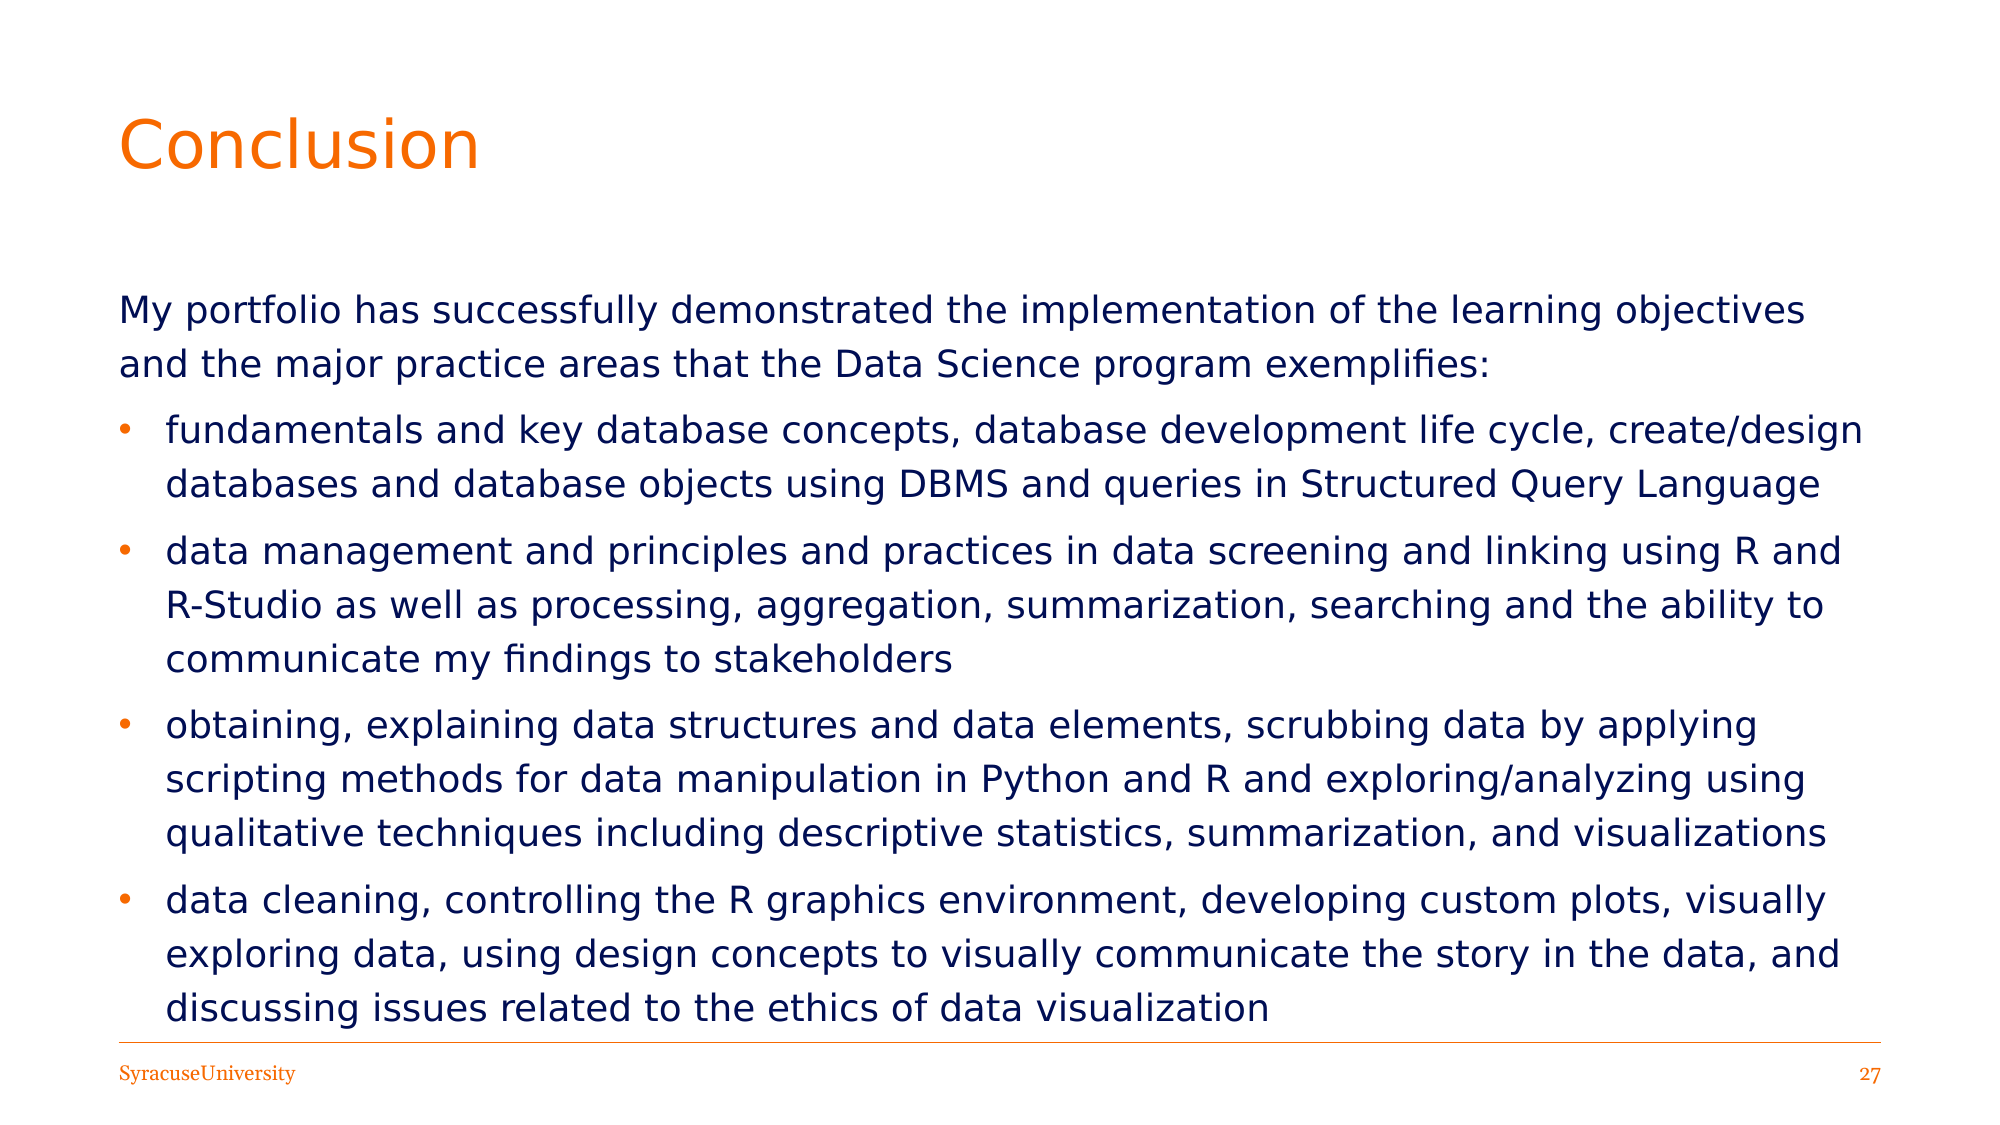

# Conclusion
My portfolio has successfully demonstrated the implementation of the learning objectives and the major practice areas that the Data Science program exemplifies:
fundamentals and key database concepts, database development life cycle, create/design databases and database objects using DBMS and queries in Structured Query Language
data management and principles and practices in data screening and linking using R and R-Studio as well as processing, aggregation, summarization, searching and the ability to communicate my findings to stakeholders
obtaining, explaining data structures and data elements, scrubbing data by applying scripting methods for data manipulation in Python and R and exploring/analyzing using qualitative techniques including descriptive statistics, summarization, and visualizations
data cleaning, controlling the R graphics environment, developing custom plots, visually exploring data, using design concepts to visually communicate the story in the data, and discussing issues related to the ethics of data visualization